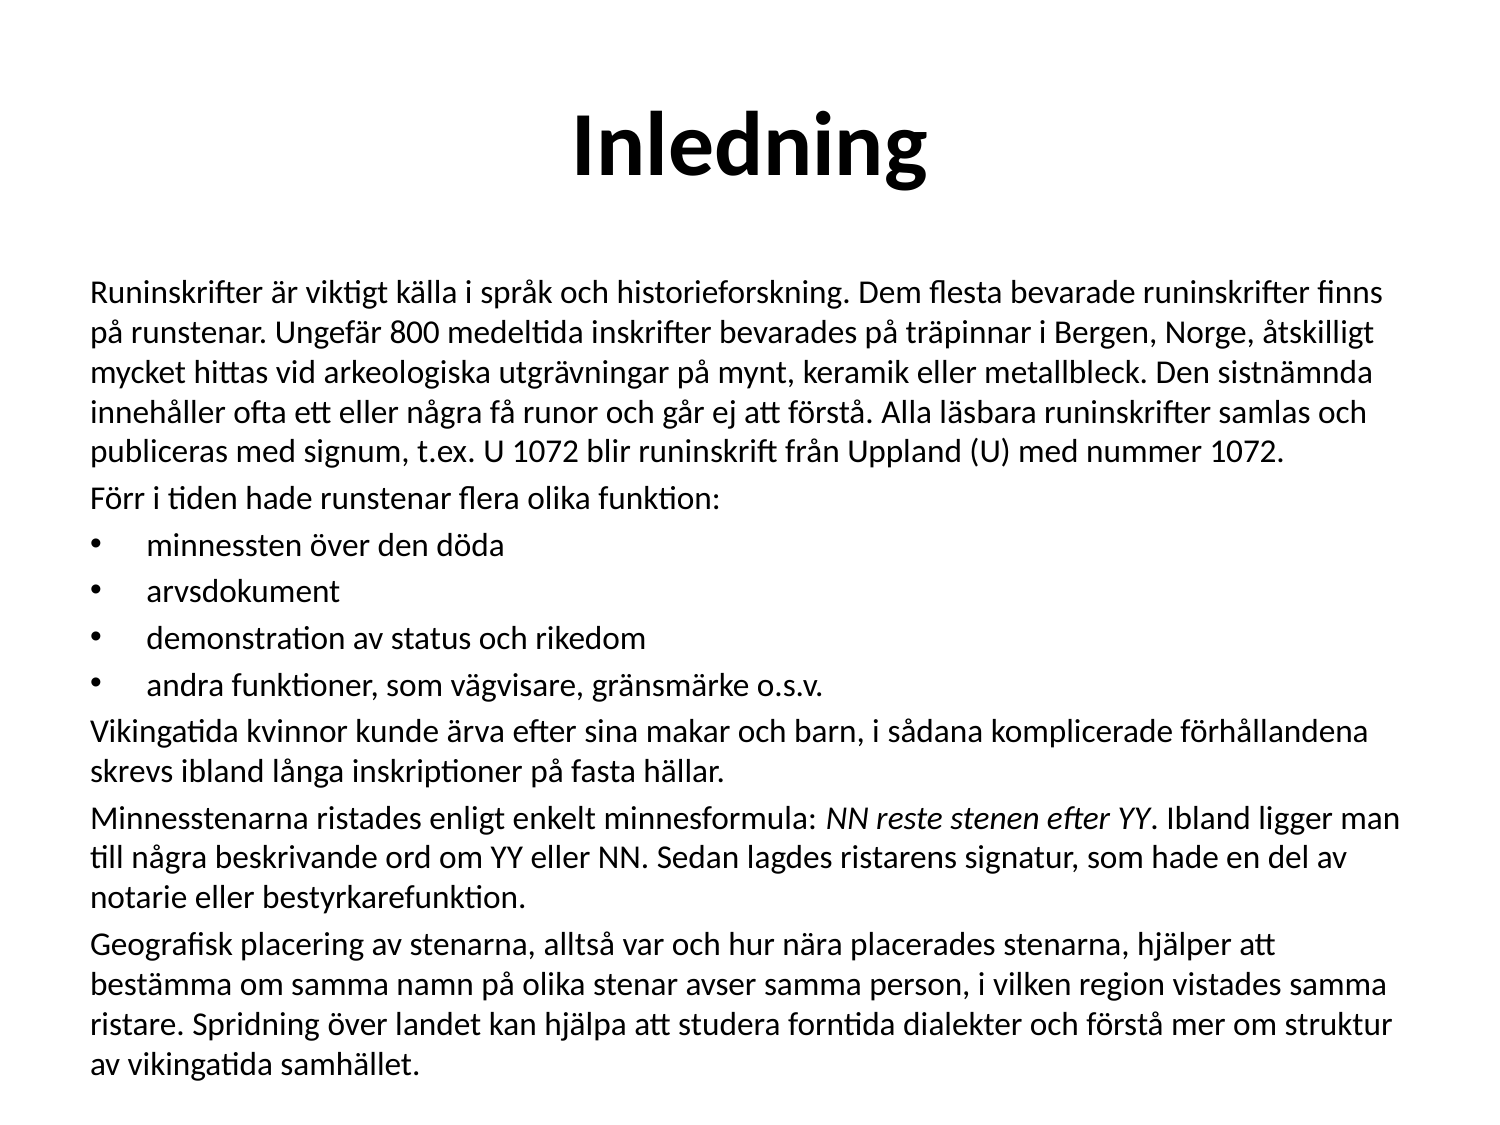

# Inledning
Runinskrifter är viktigt källa i språk och historieforskning. Dem flesta bevarade runinskrifter finns på runstenar. Ungefär 800 medeltida inskrifter bevarades på träpinnar i Bergen, Norge, åtskilligt mycket hittas vid arkeologiska utgrävningar på mynt, keramik eller metallbleck. Den sistnämnda innehåller ofta ett eller några få runor och går ej att förstå. Alla läsbara runinskrifter samlas och publiceras med signum, t.ex. U 1072 blir runinskrift från Uppland (U) med nummer 1072.
Förr i tiden hade runstenar flera olika funktion:
minnessten över den döda
arvsdokument
demonstration av status och rikedom
andra funktioner, som vägvisare, gränsmärke o.s.v.
Vikingatida kvinnor kunde ärva efter sina makar och barn, i sådana komplicerade förhållandena skrevs ibland långa inskriptioner på fasta hällar.
Minnesstenarna ristades enligt enkelt minnesformula: NN reste stenen efter YY. Ibland ligger man till några beskrivande ord om YY eller NN. Sedan lagdes ristarens signatur, som hade en del av notarie eller bestyrkarefunktion.
Geografisk placering av stenarna, alltså var och hur nära placerades stenarna, hjälper att bestämma om samma namn på olika stenar avser samma person, i vilken region vistades samma ristare. Spridning över landet kan hjälpa att studera forntida dialekter och förstå mer om struktur av vikingatida samhället.